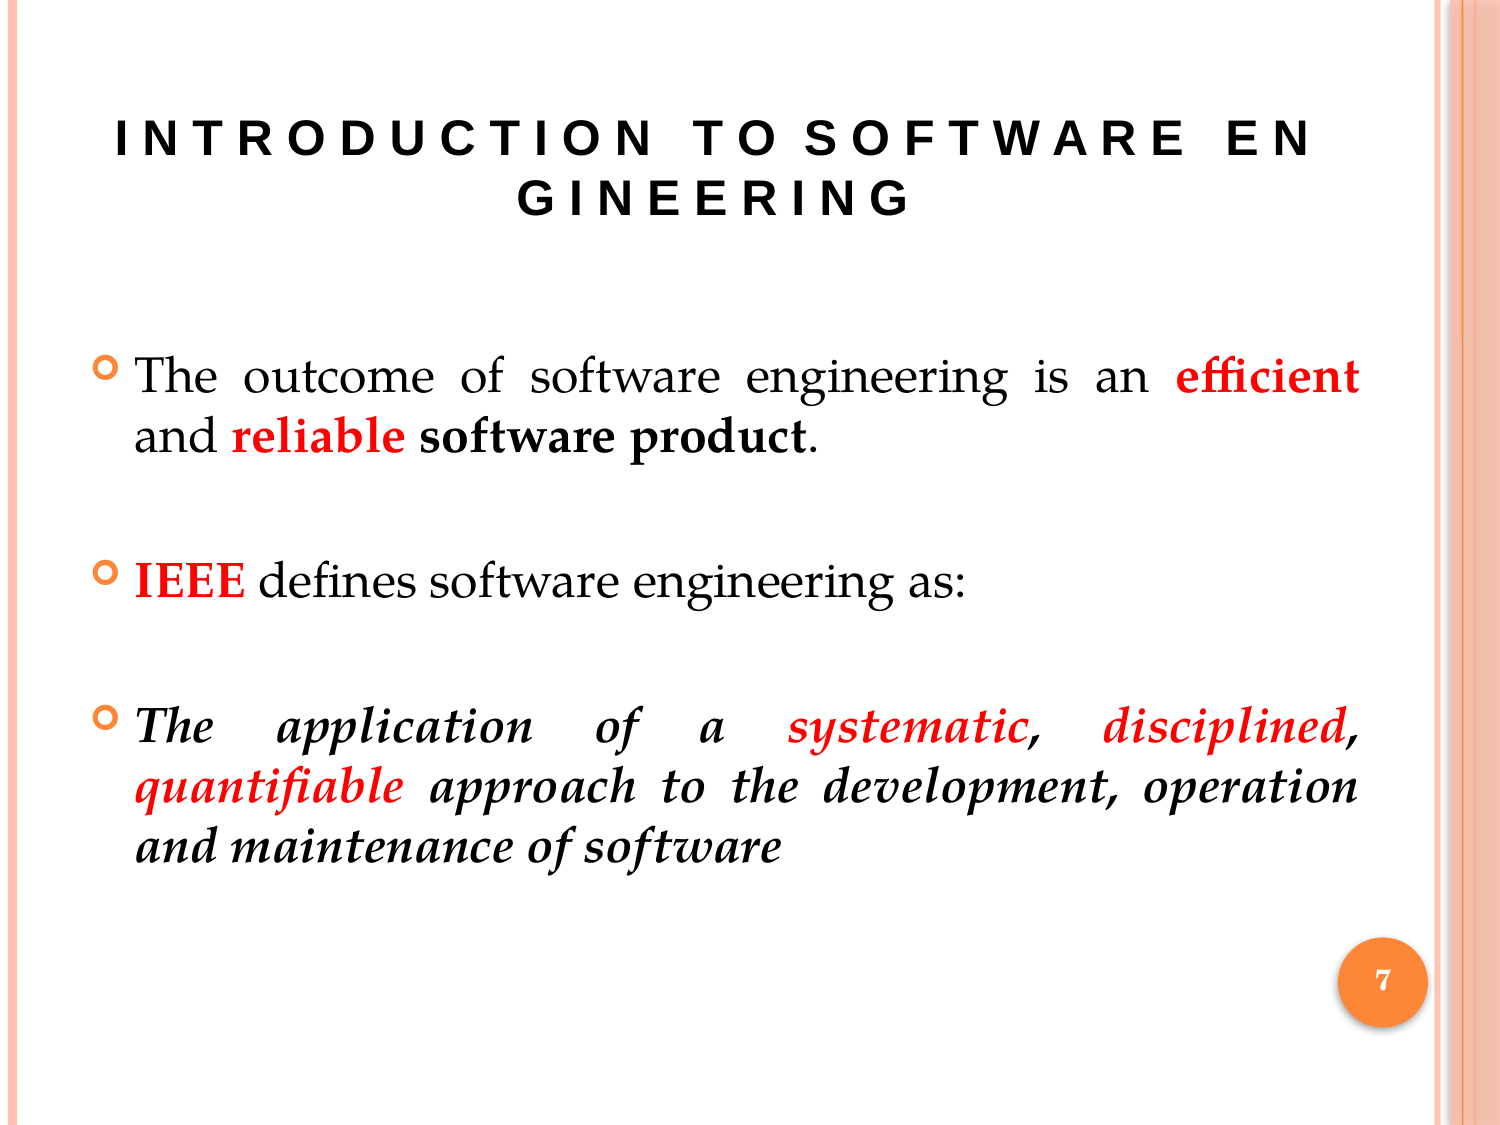

# I N T R O D U C T I O N   T O  S O F T W A R E   E N G I N E E R I N G

The outcome of software engineering is an efficient and reliable software product.

IEEE defines software engineering as:

The application of a systematic, disciplined, quantifiable approach to the development, operation and maintenance of software
7